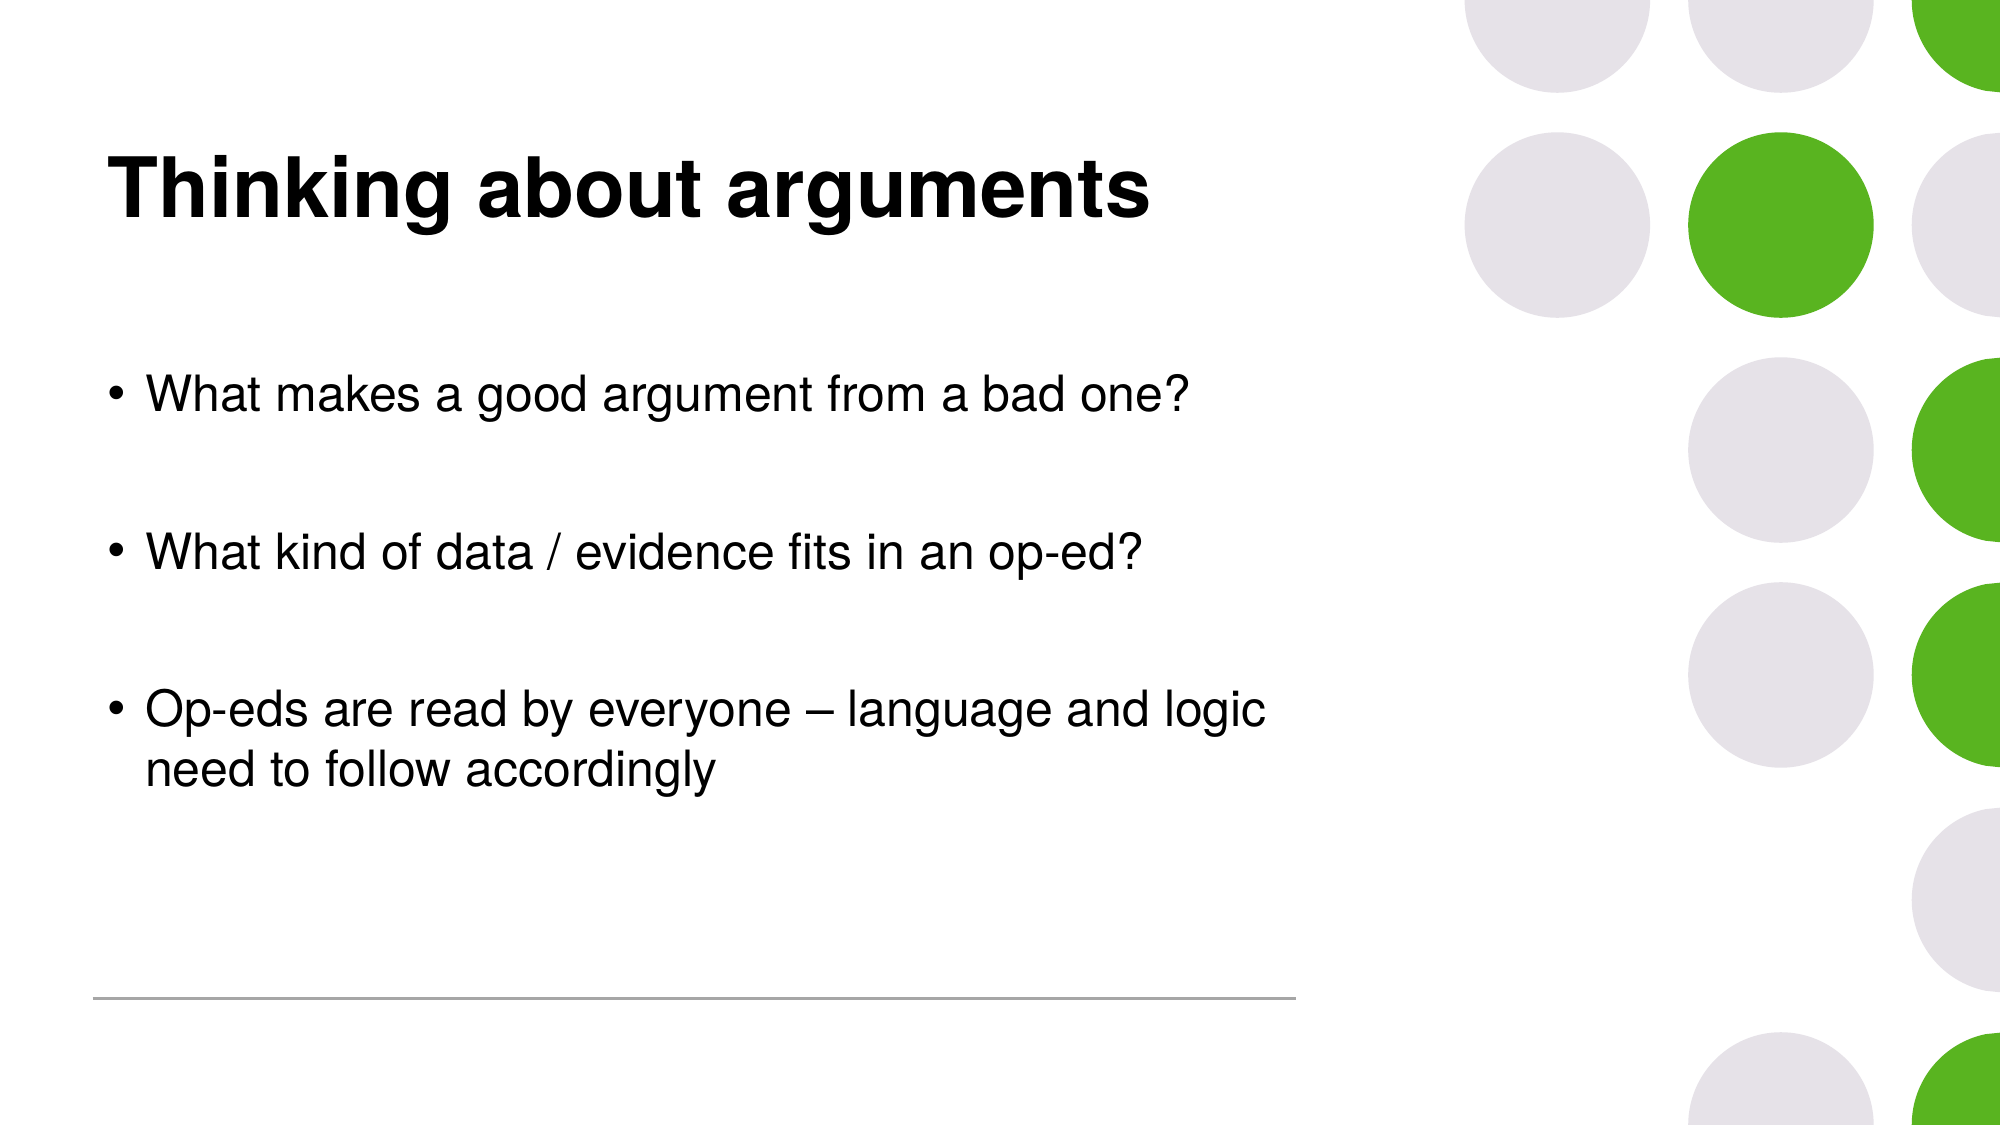

# Thinking about arguments
What makes a good argument from a bad one?

What kind of data / evidence fits in an op-ed?

Op-eds are read by everyone – language and logic need to follow accordingly